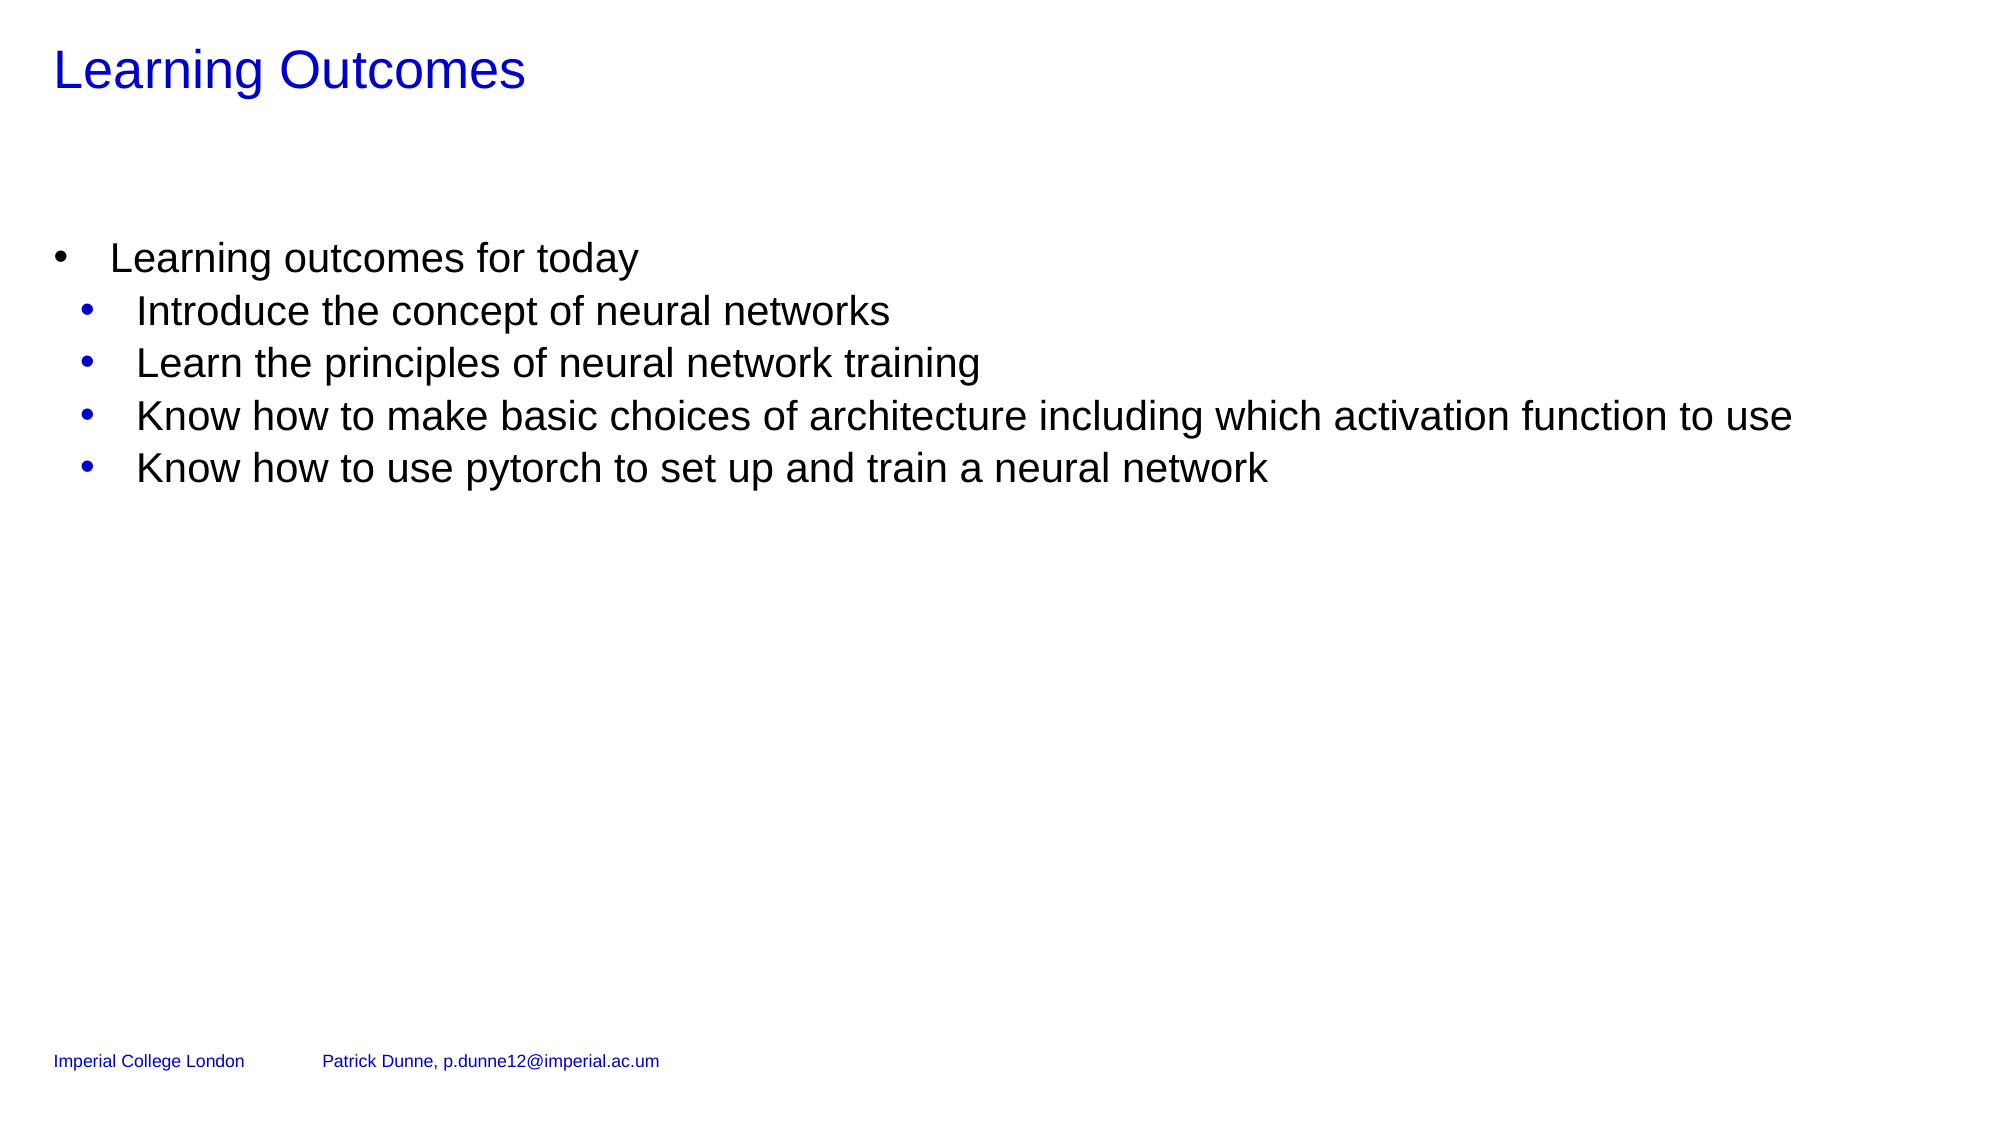

# Learning Outcomes

Learning outcomes for today
Introduce the concept of neural networks
Learn the principles of neural network training
Know how to make basic choices of architecture including which activation function to use
Know how to use pytorch to set up and train a neural network

Patrick Dunne, p.dunne12@imperial.ac.um